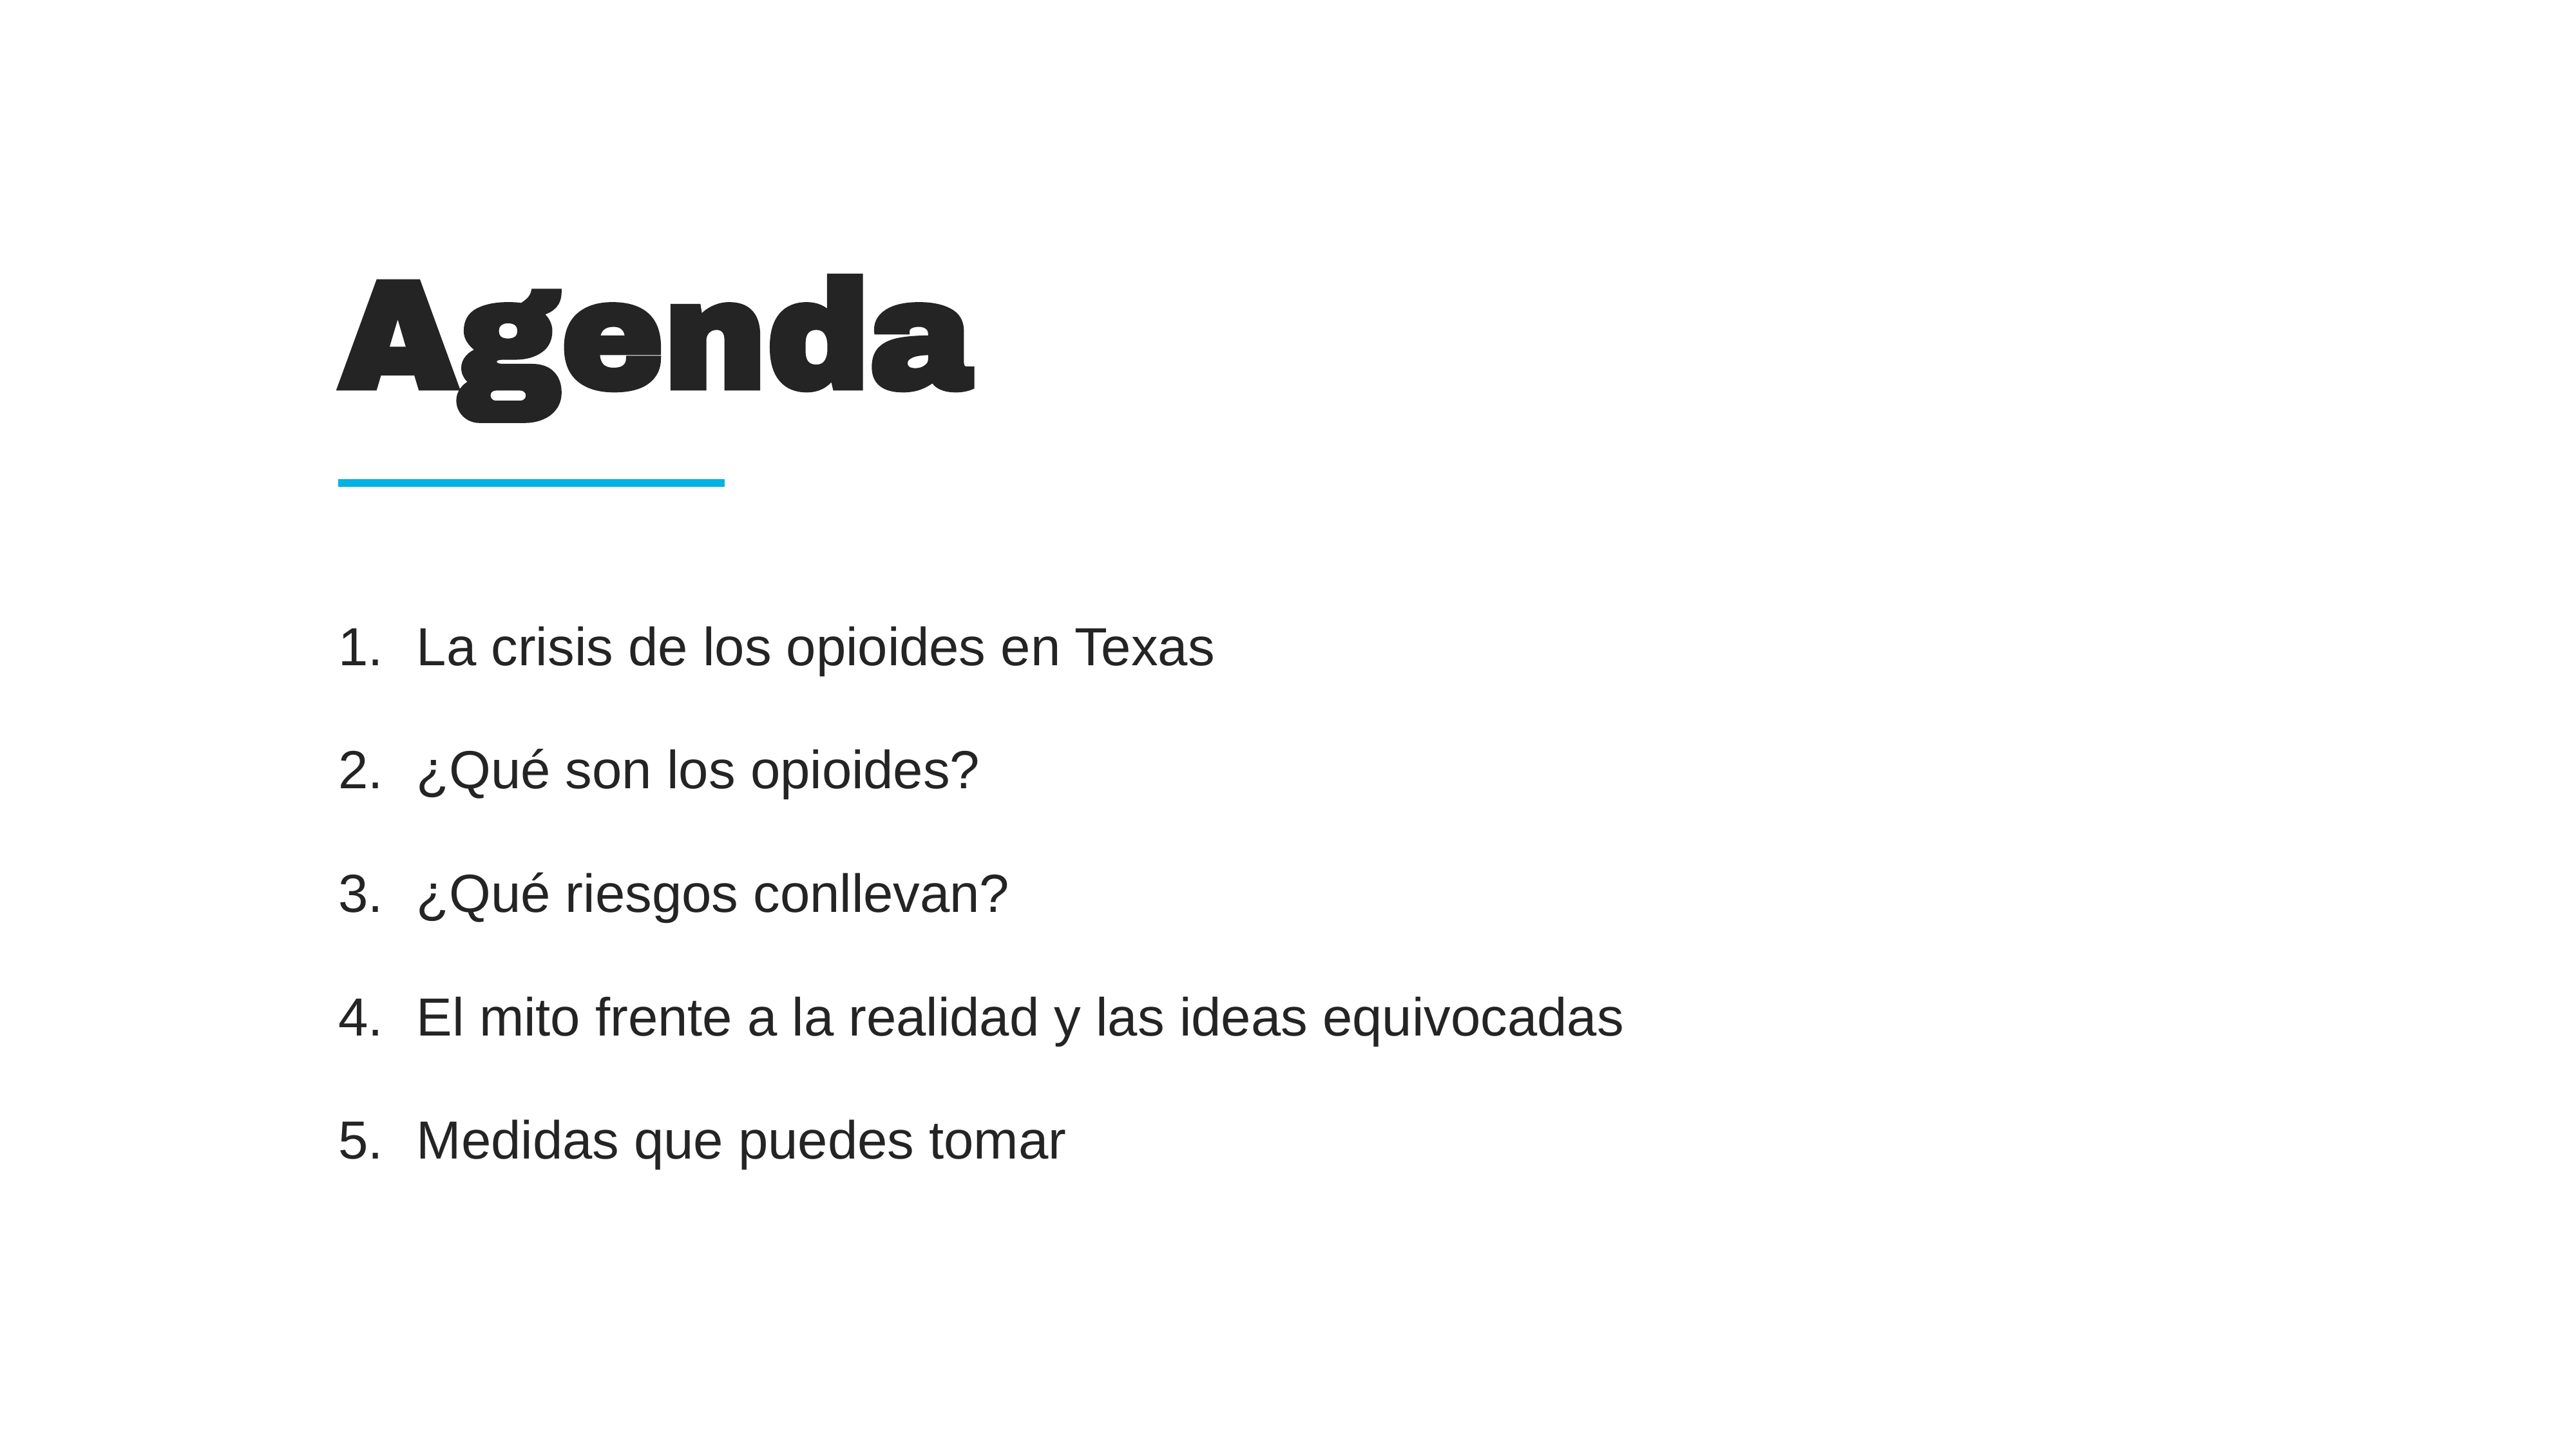

# Agenda
La crisis de los opioides en Texas
¿Qué son los opioides?
¿Qué riesgos conllevan?
El mito frente a la realidad y las ideas equivocadas
Medidas que puedes tomar